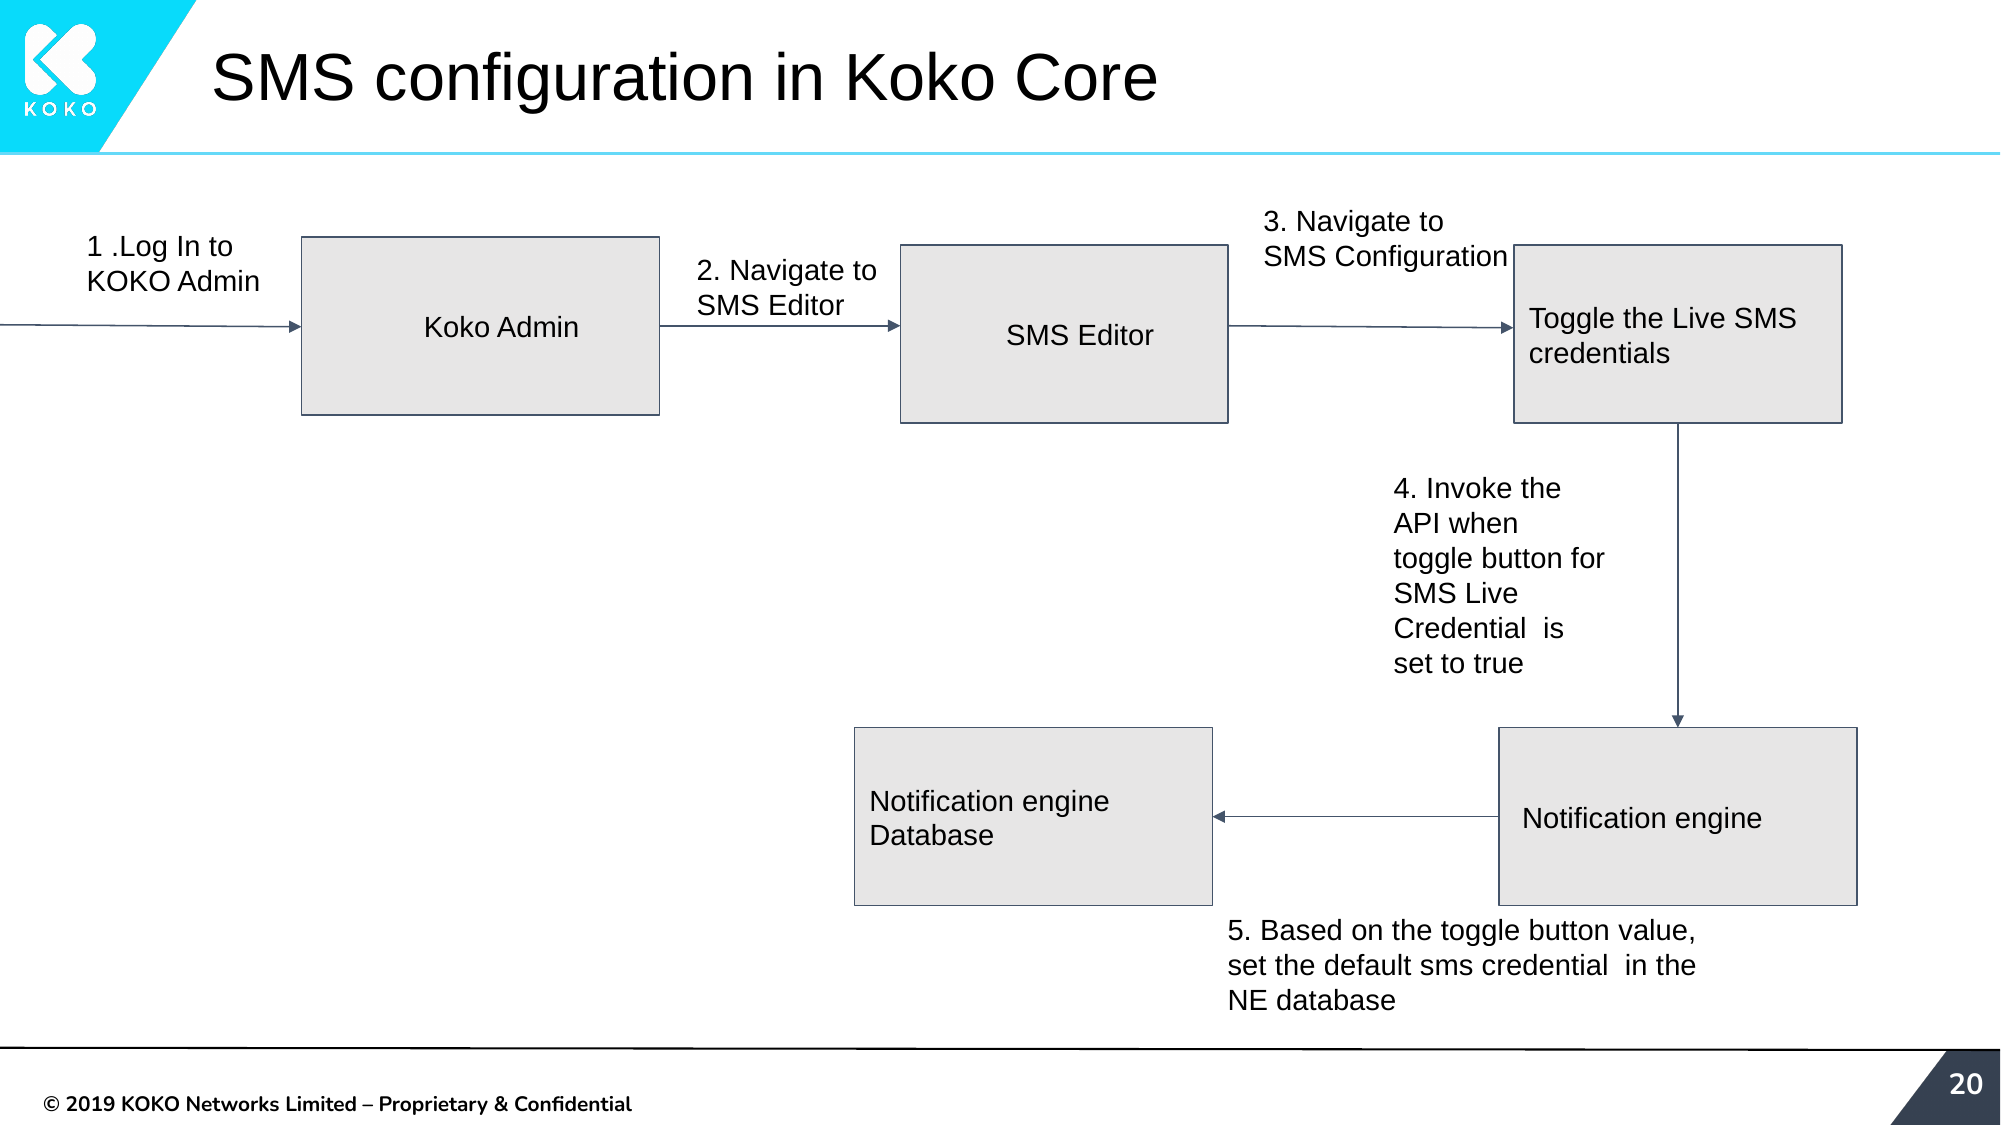

# SMS configuration in Koko Core
3. Navigate to  SMS Configuration
1 .Log In to KOKO Admin
             Koko Admin
2. Navigate to SMS Editor
           SMS Editor
Toggle the Live SMS credentials
4. Invoke the API when toggle button for SMS Live Credential  is set to true
Notification engine Database
 Notification engine
5. Based on the toggle button value, set the default sms credential  in the NE database
20